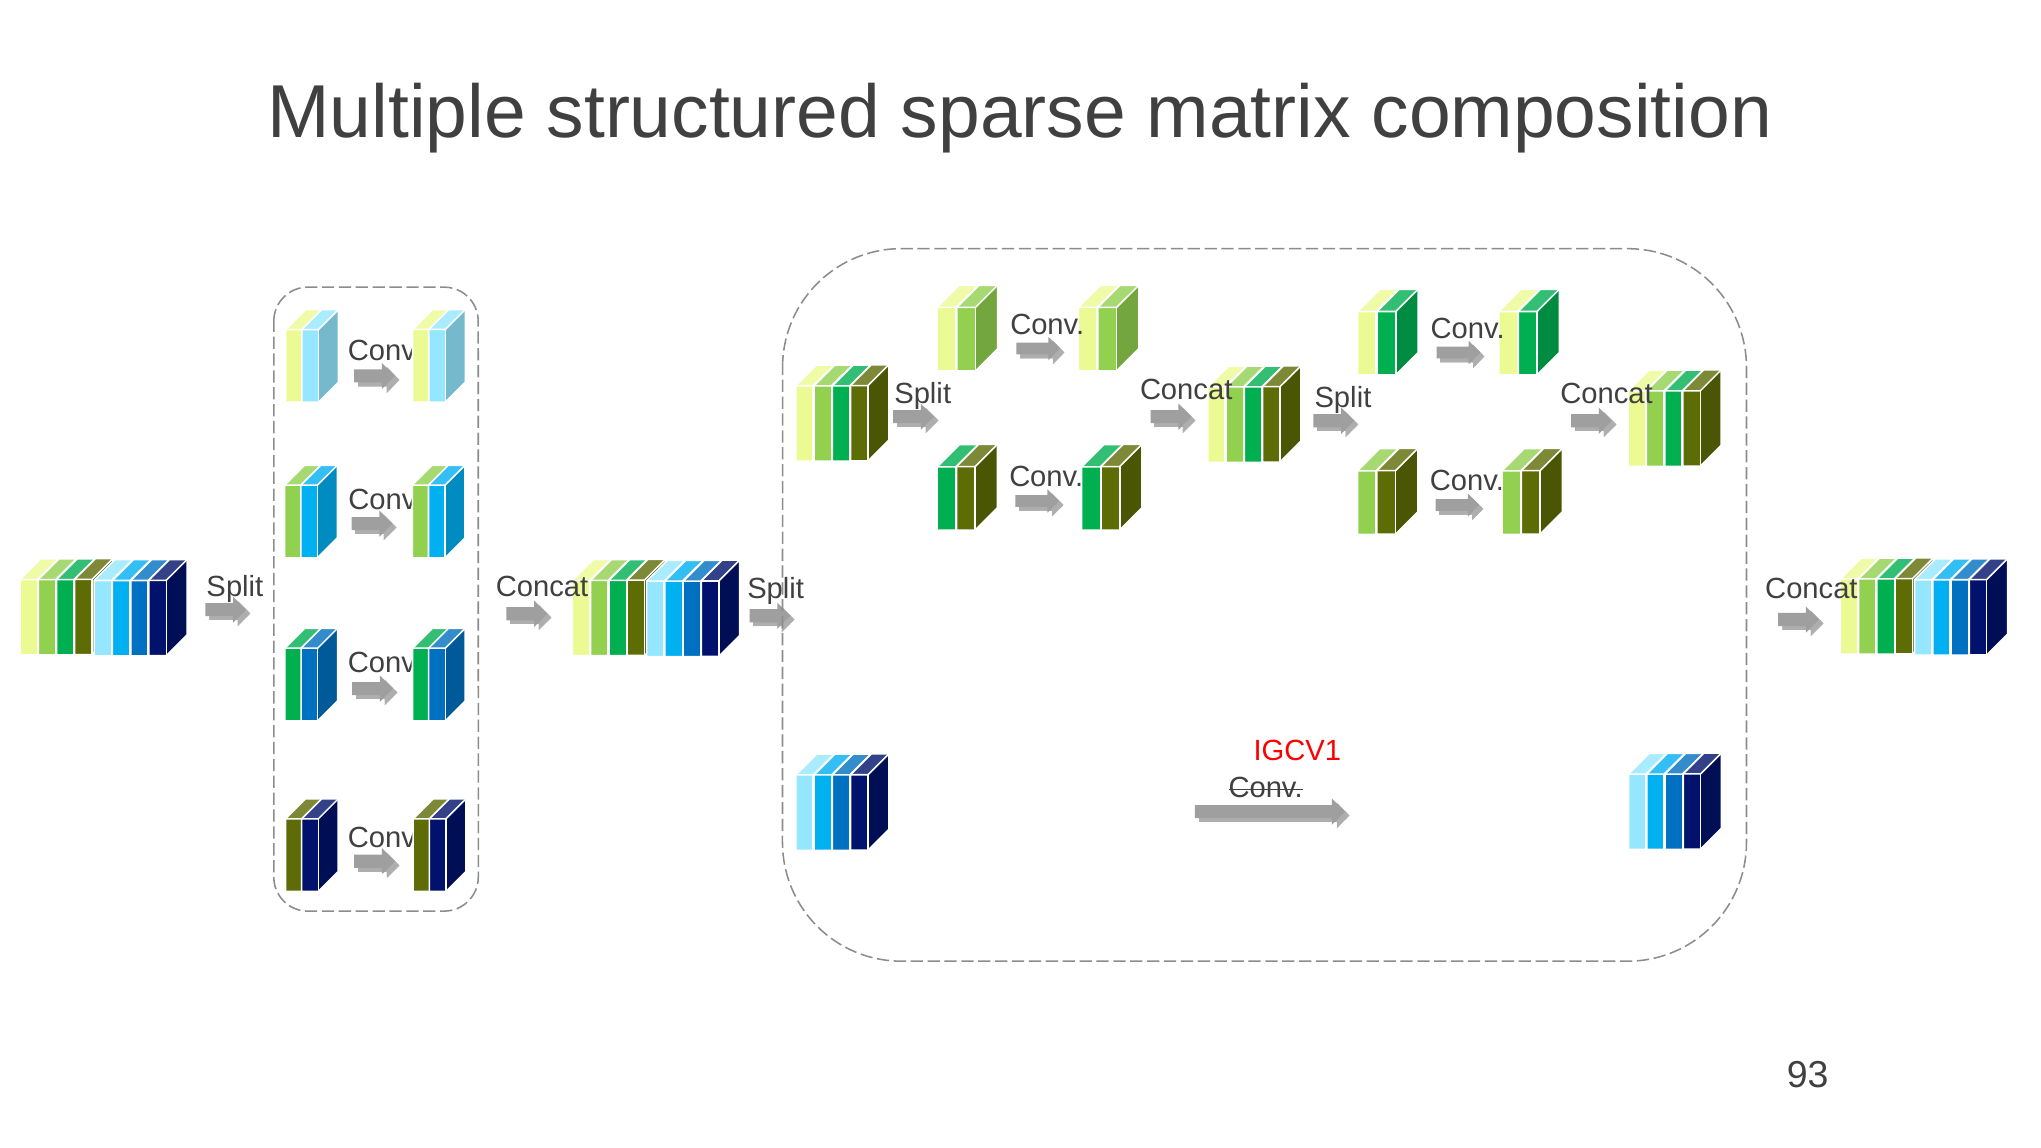

Multiple structured sparse matrix composition
c

c

Conv.
Conv.

Conv.

Concat

Split
Concat

Split

Conv.
Conv.

Conv.

Split
Concat
Split
Concat

Conv.

IGCV1

Conv.

Conv.

93